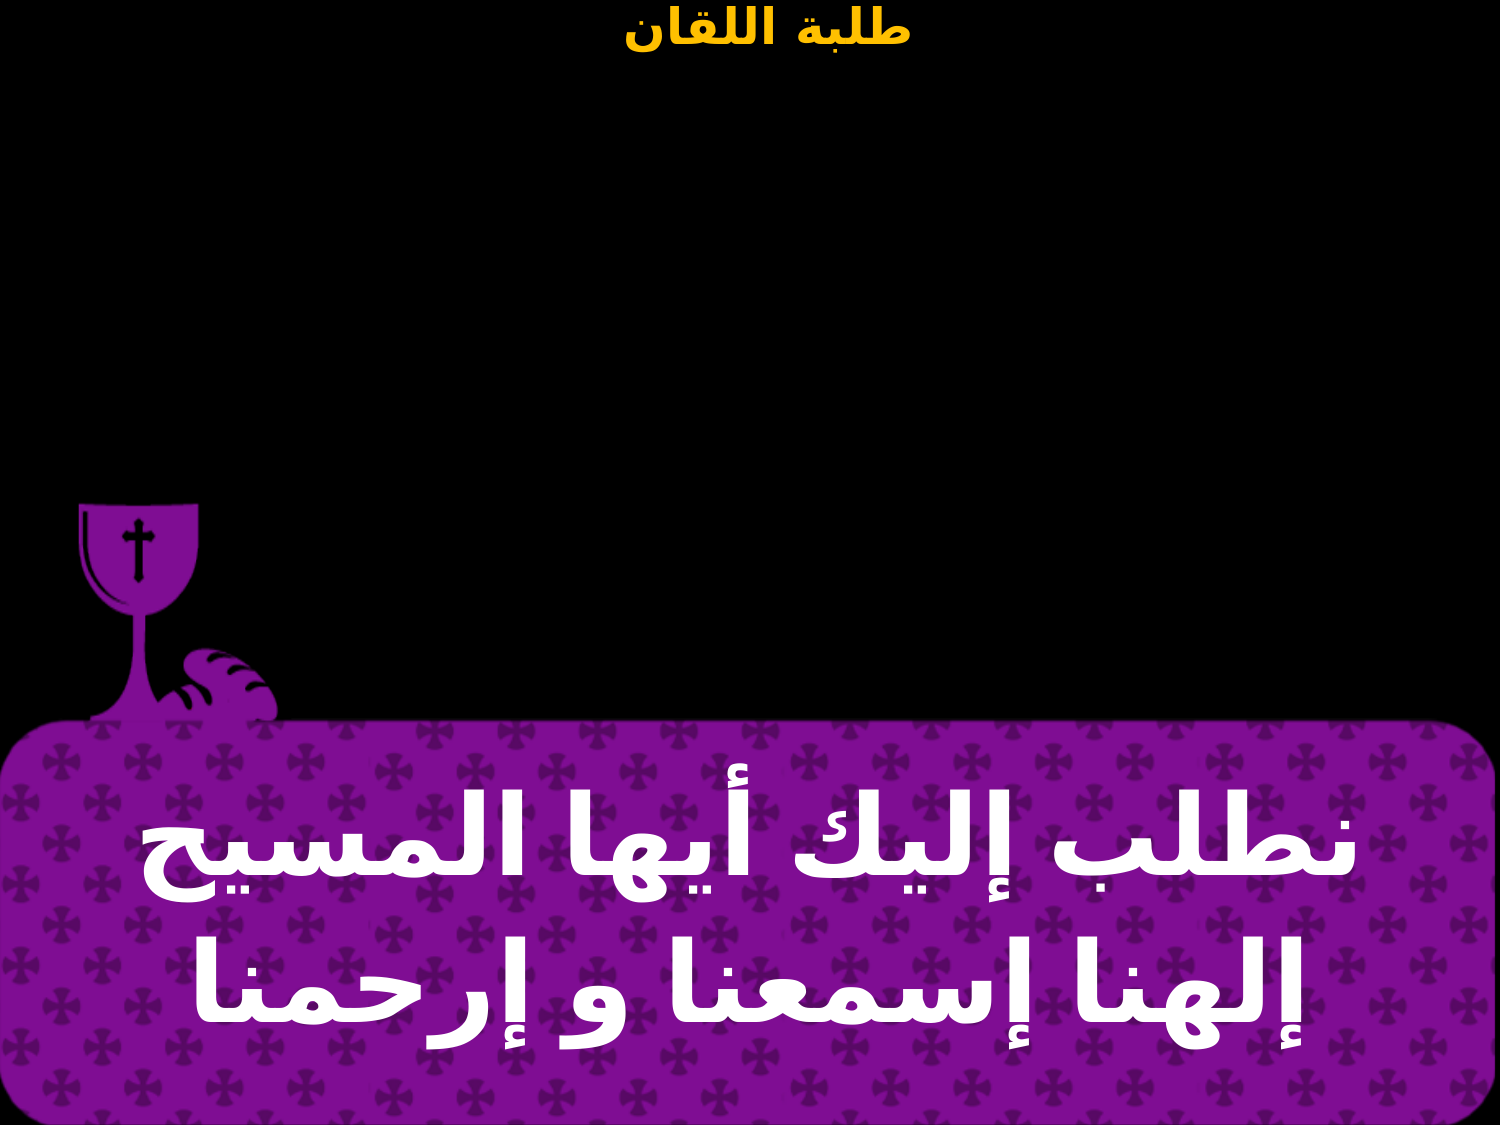

| نطلب إليك أيها المسيح إلهنا إسمعنا و إرحمنا |
| --- |